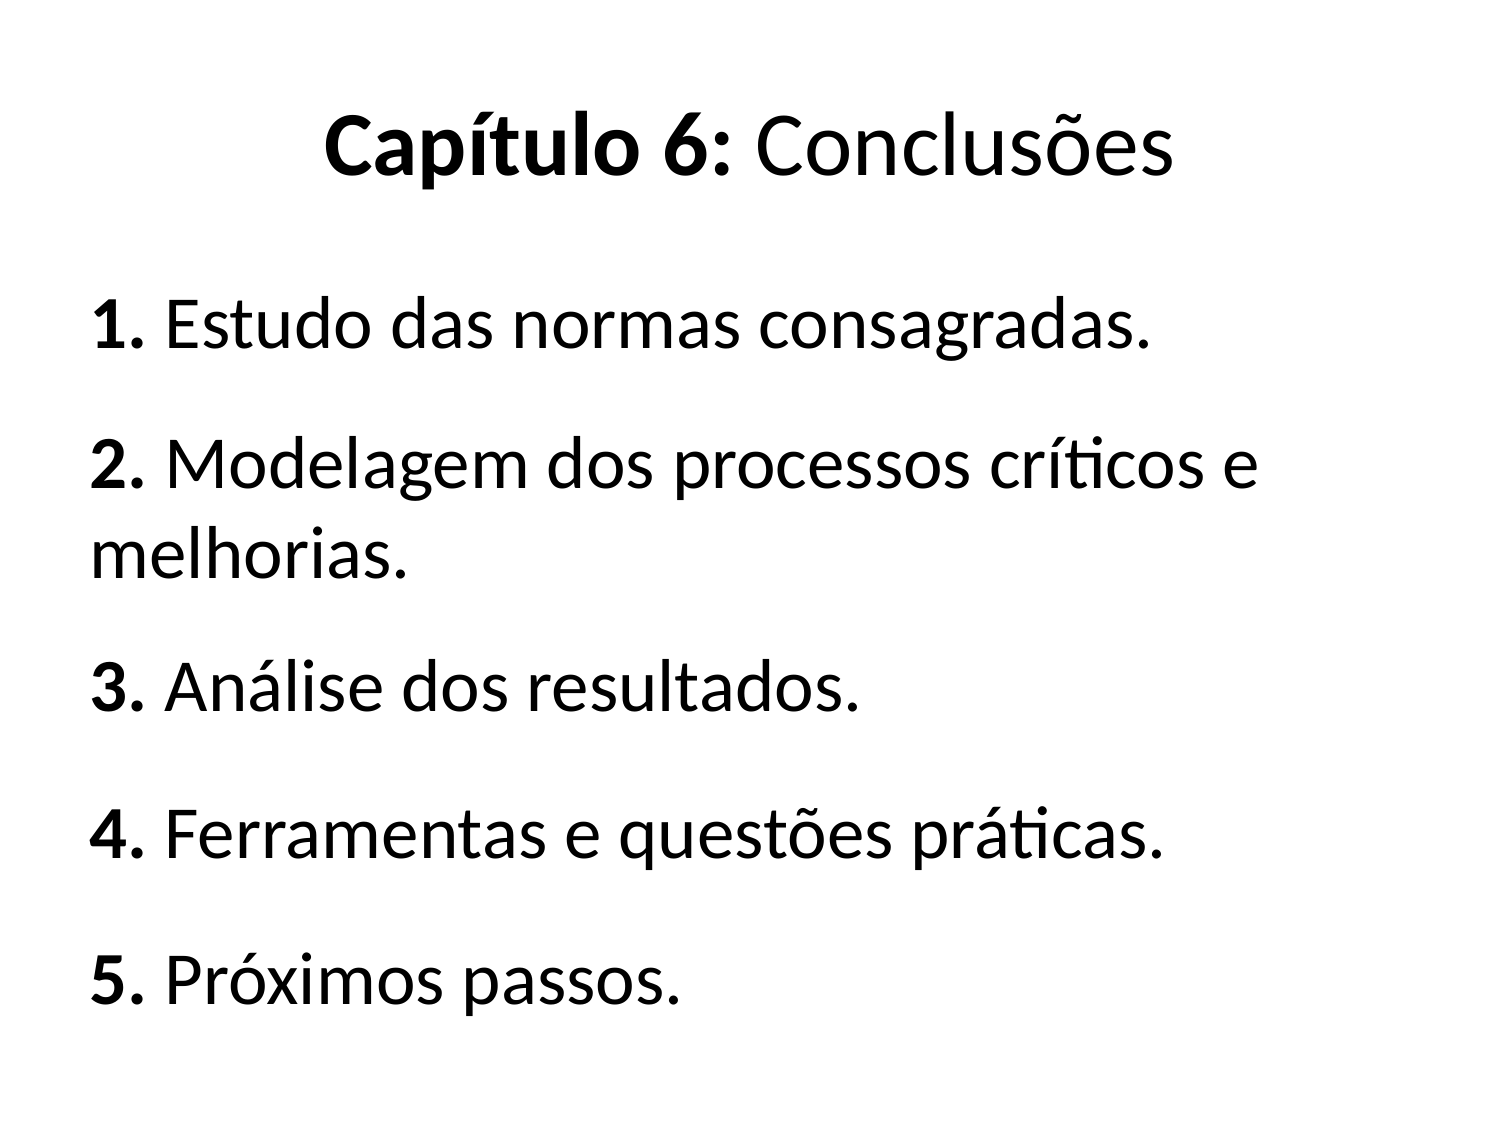

# Capítulo 6: Conclusões
1. Estudo das normas consagradas.
2. Modelagem dos processos críticos e melhorias.
3. Análise dos resultados.
4. Ferramentas e questões práticas.
5. Próximos passos.